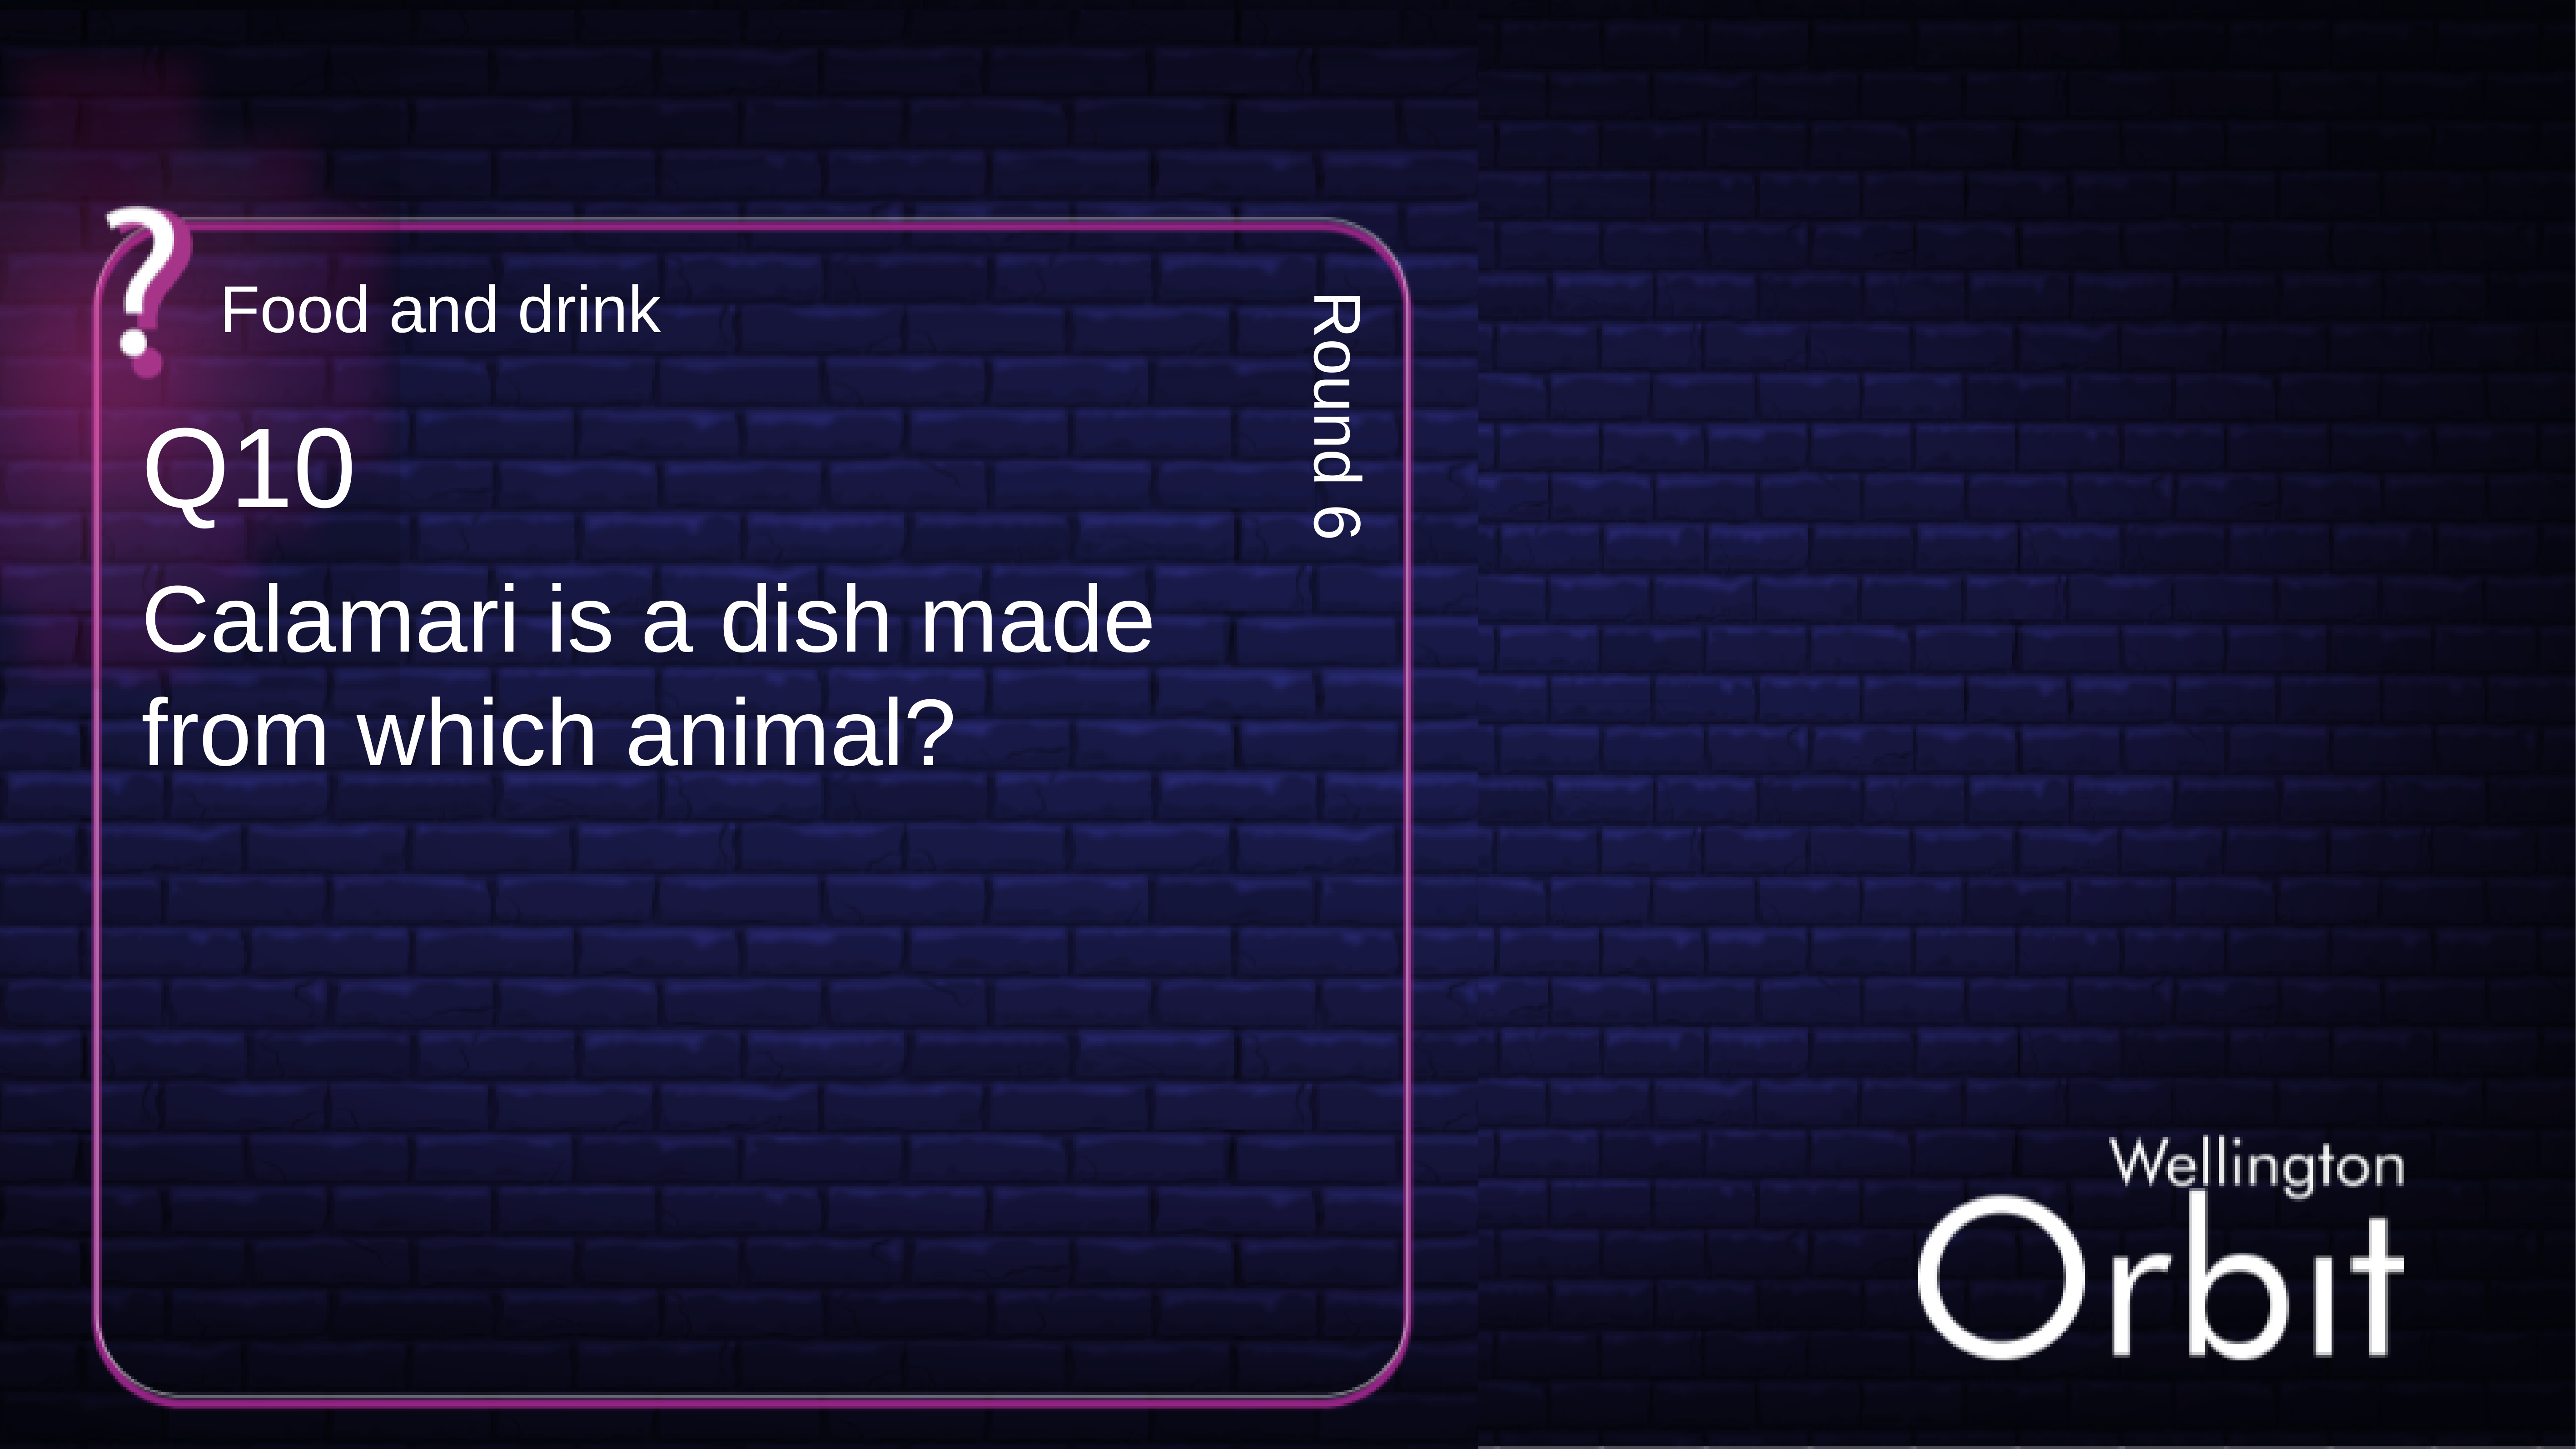

Food and drink
Q10
Round 6
Calamari is a dish made from which animal?